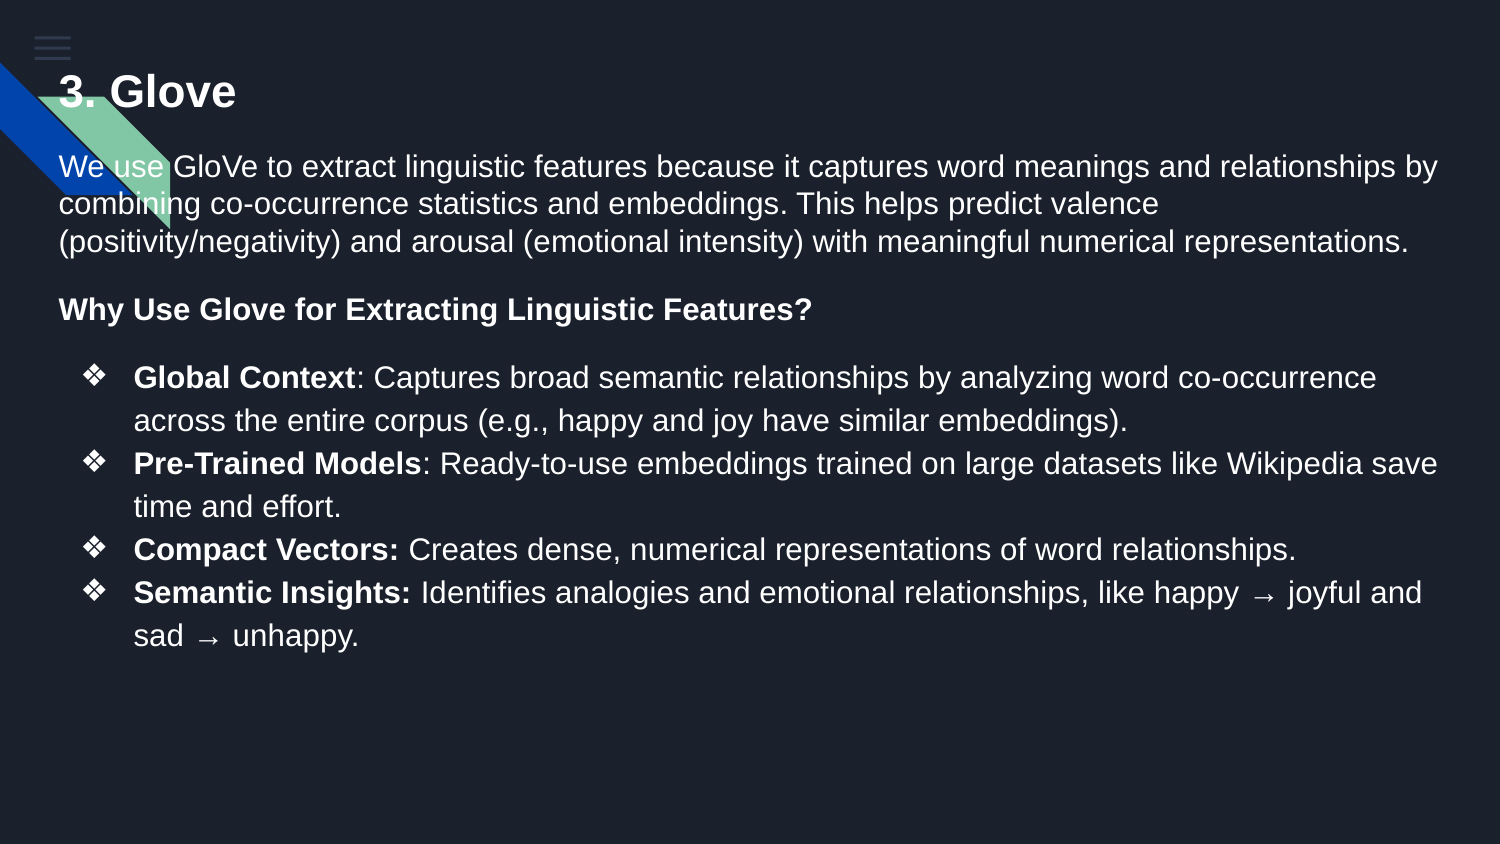

3. Glove

We use GloVe to extract linguistic features because it captures word meanings and relationships by combining co-occurrence statistics and embeddings. This helps predict valence (positivity/negativity) and arousal (emotional intensity) with meaningful numerical representations.
Why Use Glove for Extracting Linguistic Features?
Global Context: Captures broad semantic relationships by analyzing word co-occurrence across the entire corpus (e.g., happy and joy have similar embeddings).
Pre-Trained Models: Ready-to-use embeddings trained on large datasets like Wikipedia save time and effort.
Compact Vectors: Creates dense, numerical representations of word relationships.
Semantic Insights: Identifies analogies and emotional relationships, like happy → joyful and sad → unhappy.